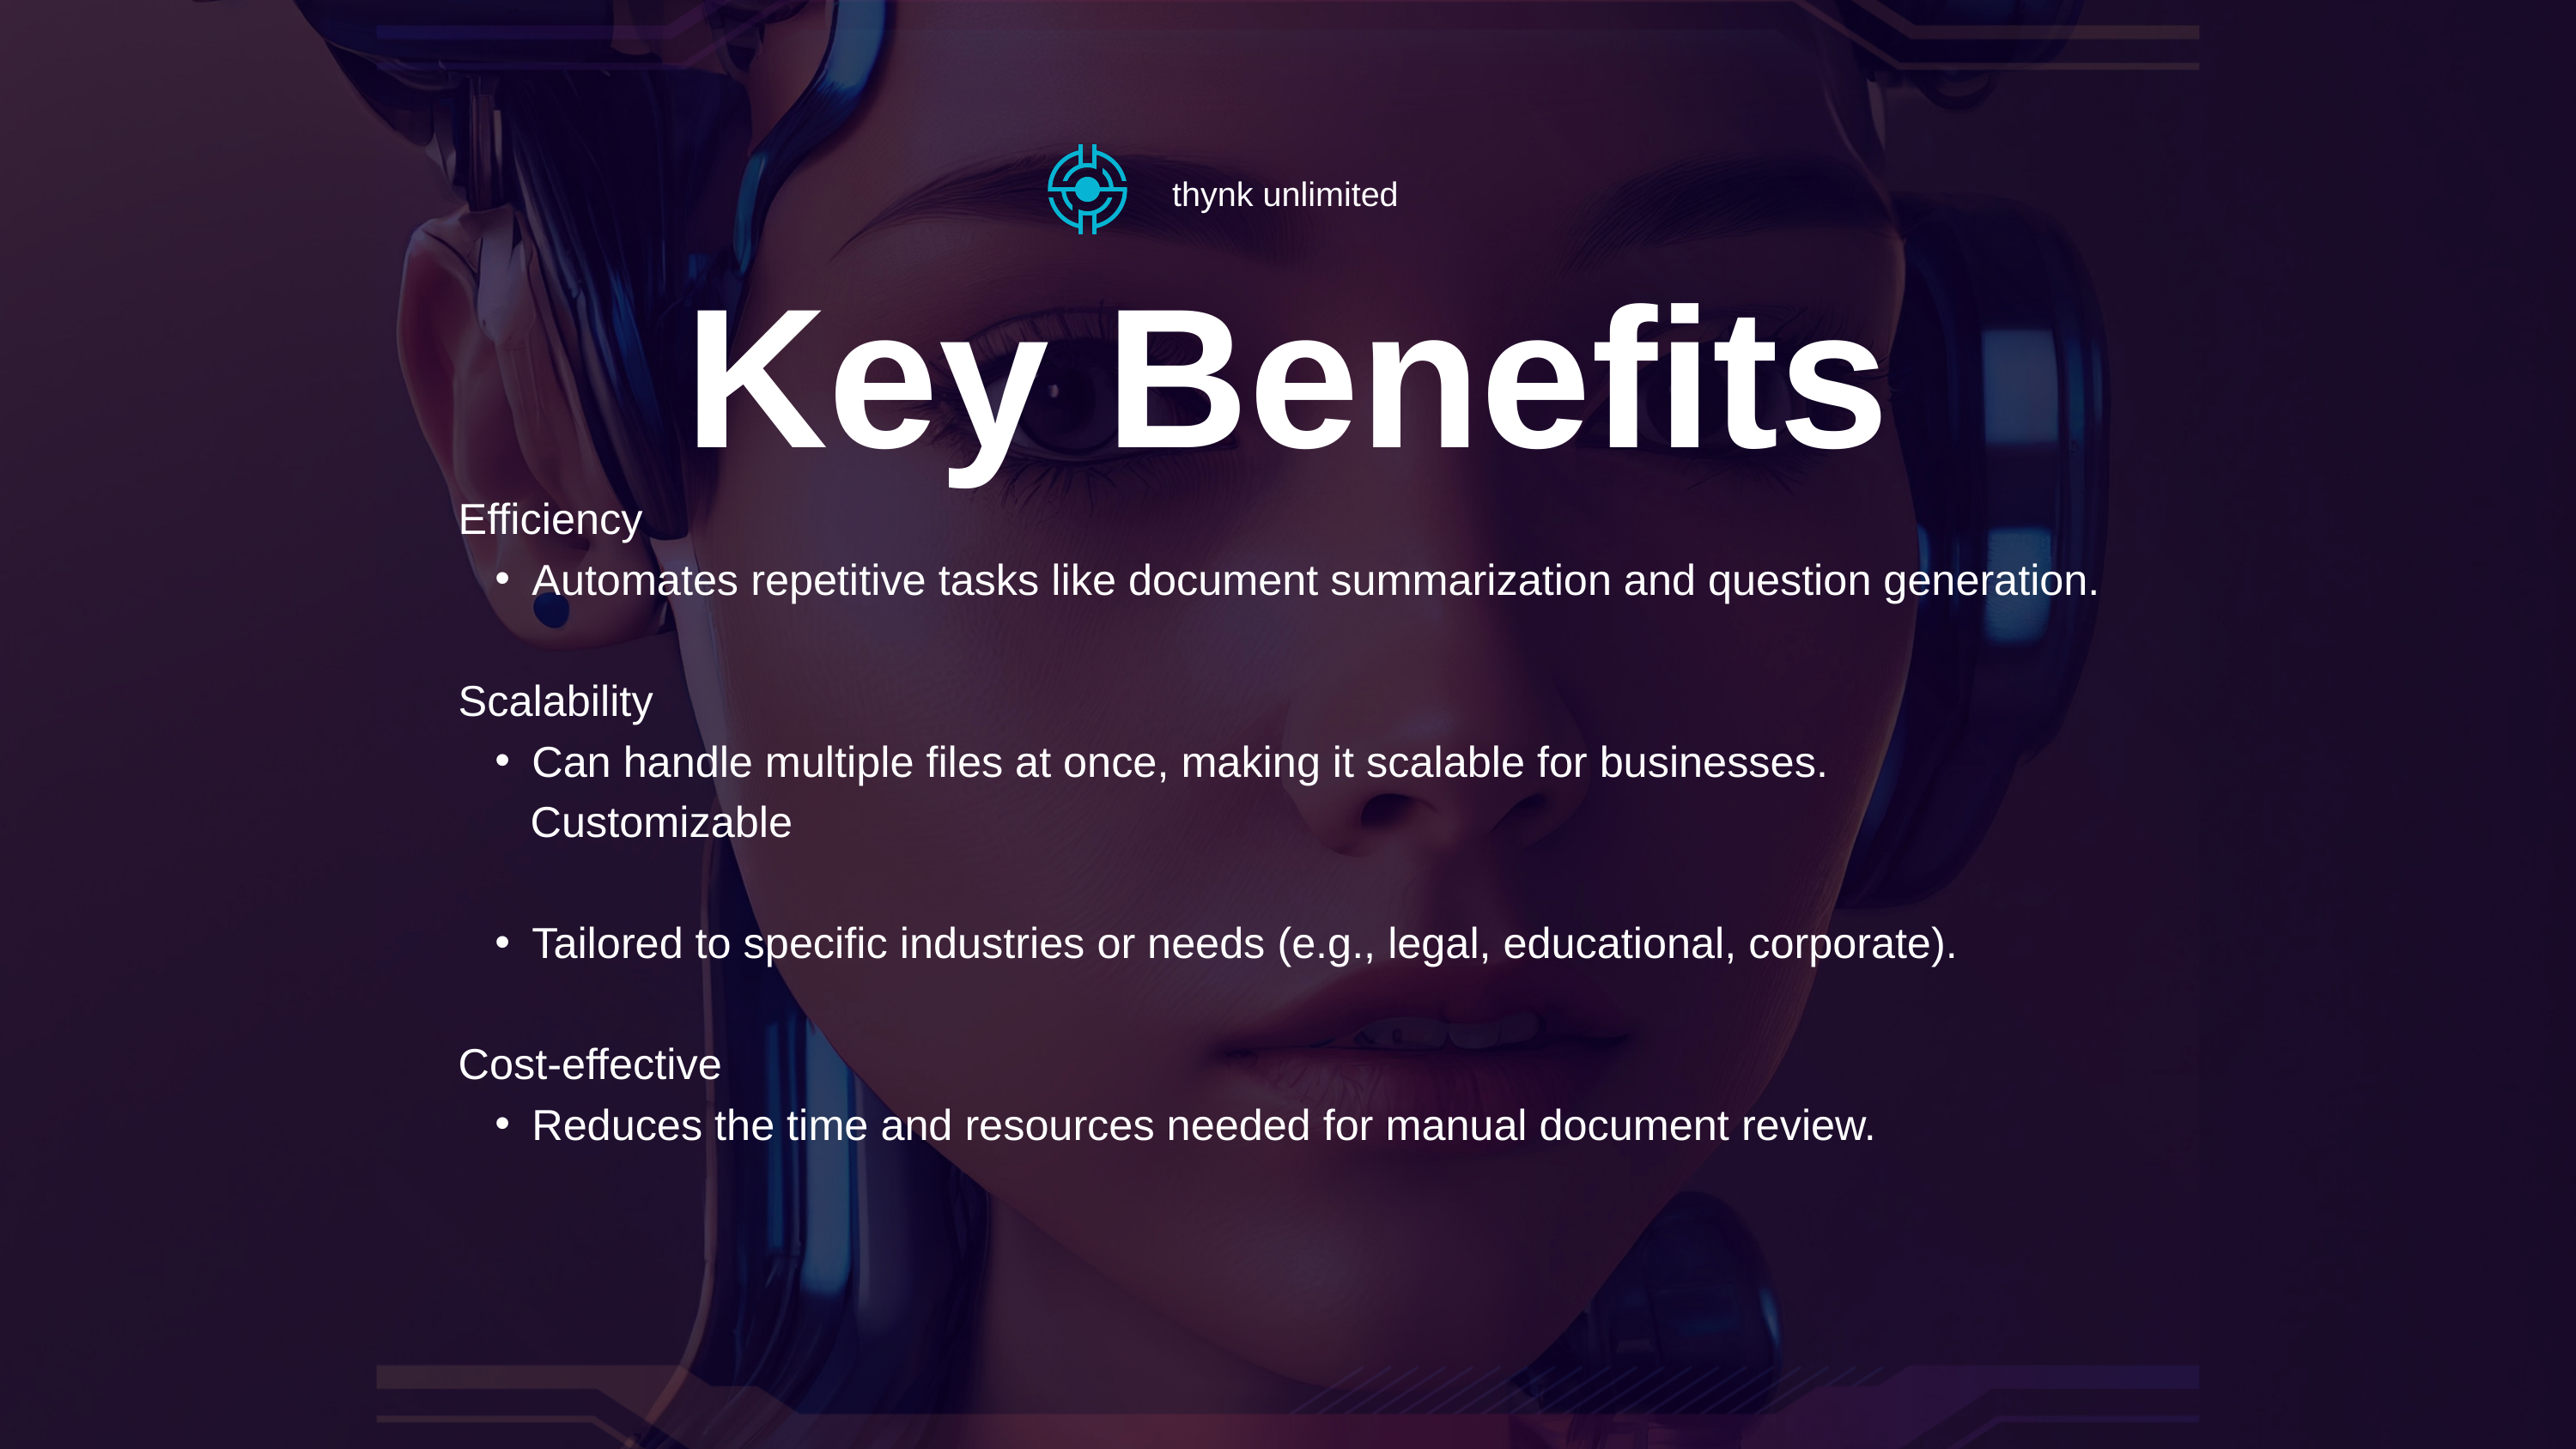

thynk unlimited
Key Benefits
Efficiency
Automates repetitive tasks like document summarization and question generation.

Scalability
Can handle multiple files at once, making it scalable for businesses.
      Customizable

Tailored to specific industries or needs (e.g., legal, educational, corporate).

Cost-effective
Reduces the time and resources needed for manual document review.